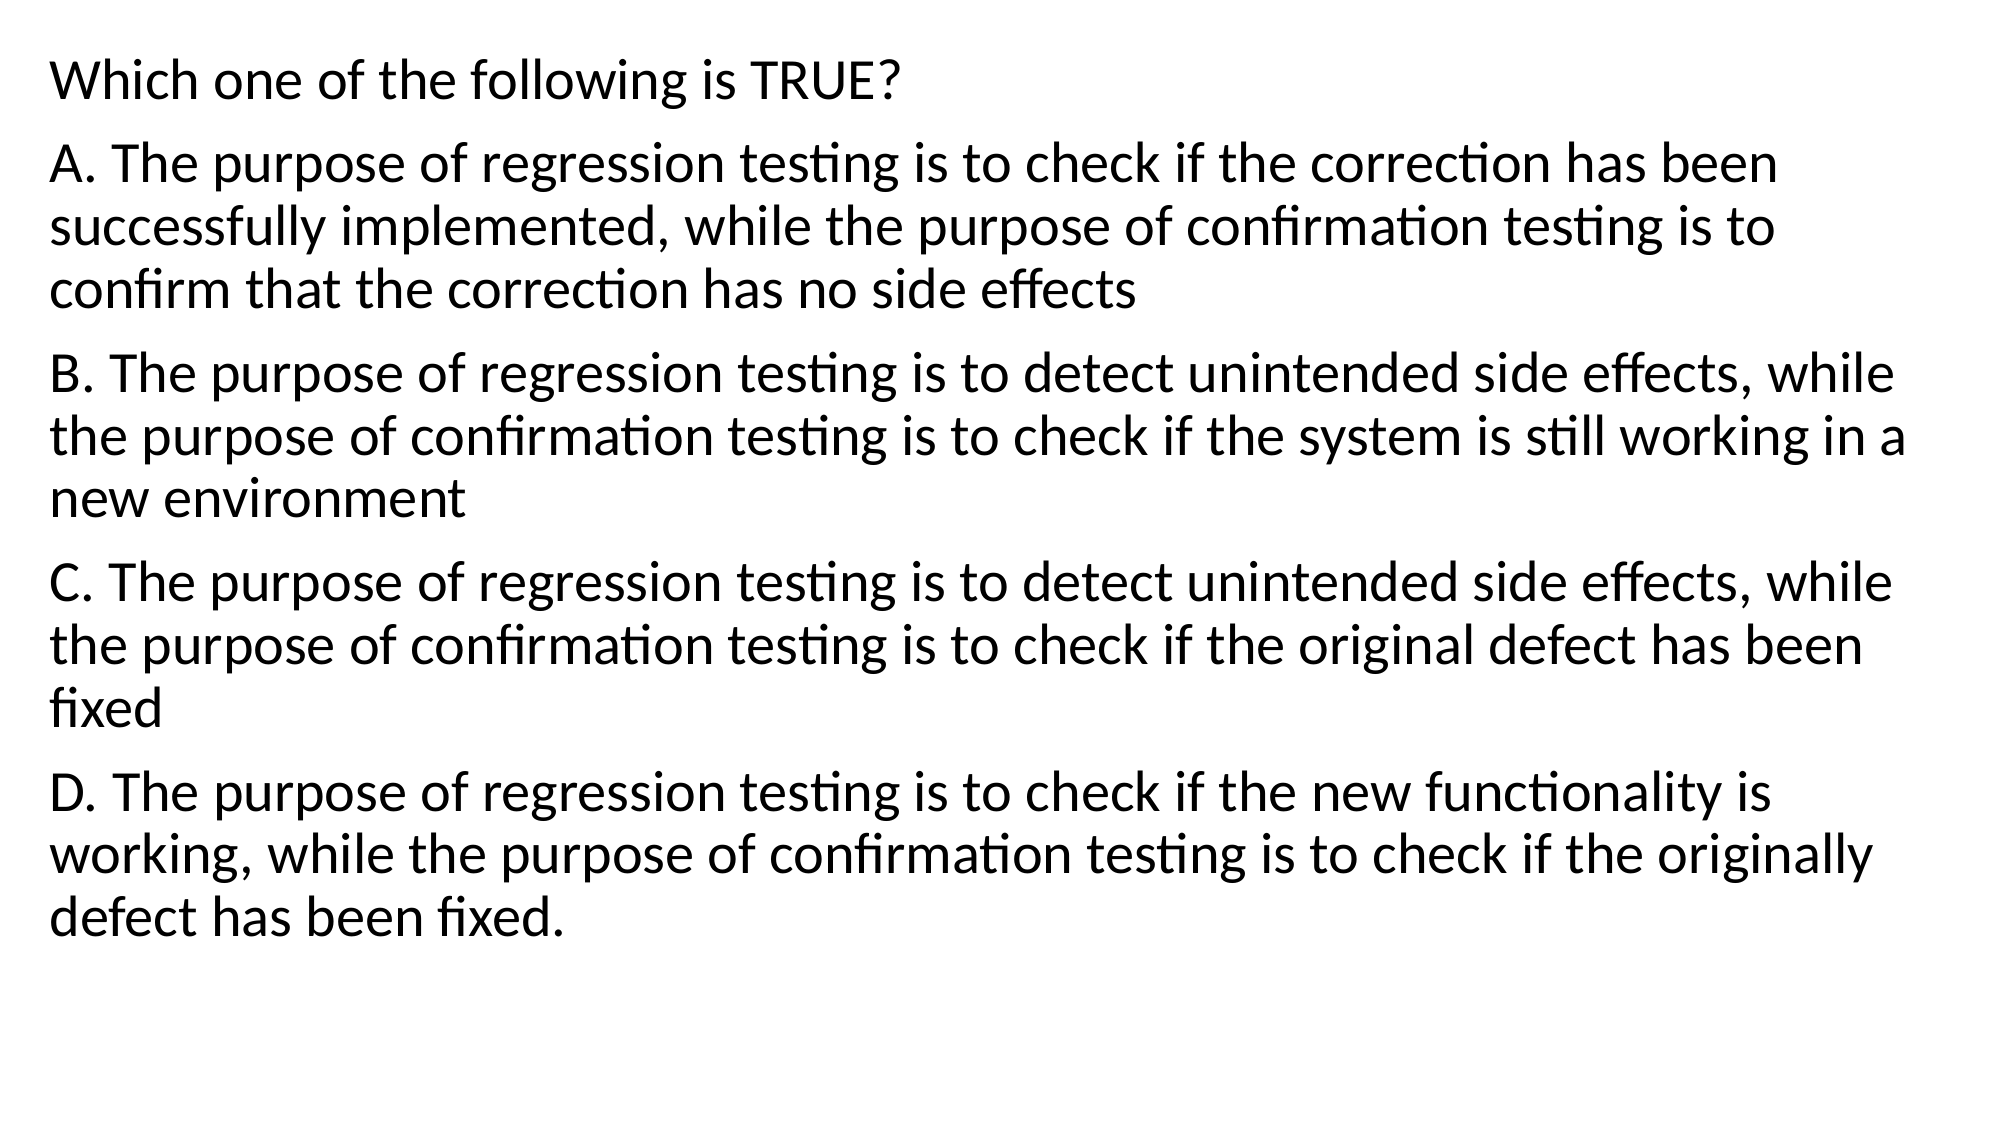

Which one of the following is TRUE?
A. The purpose of regression testing is to check if the correction has been successfully implemented, while the purpose of confirmation testing is to confirm that the correction has no side effects
B. The purpose of regression testing is to detect unintended side effects, while the purpose of confirmation testing is to check if the system is still working in a new environment
C. The purpose of regression testing is to detect unintended side effects, while the purpose of confirmation testing is to check if the original defect has been fixed
D. The purpose of regression testing is to check if the new functionality is working, while the purpose of confirmation testing is to check if the originally defect has been fixed.